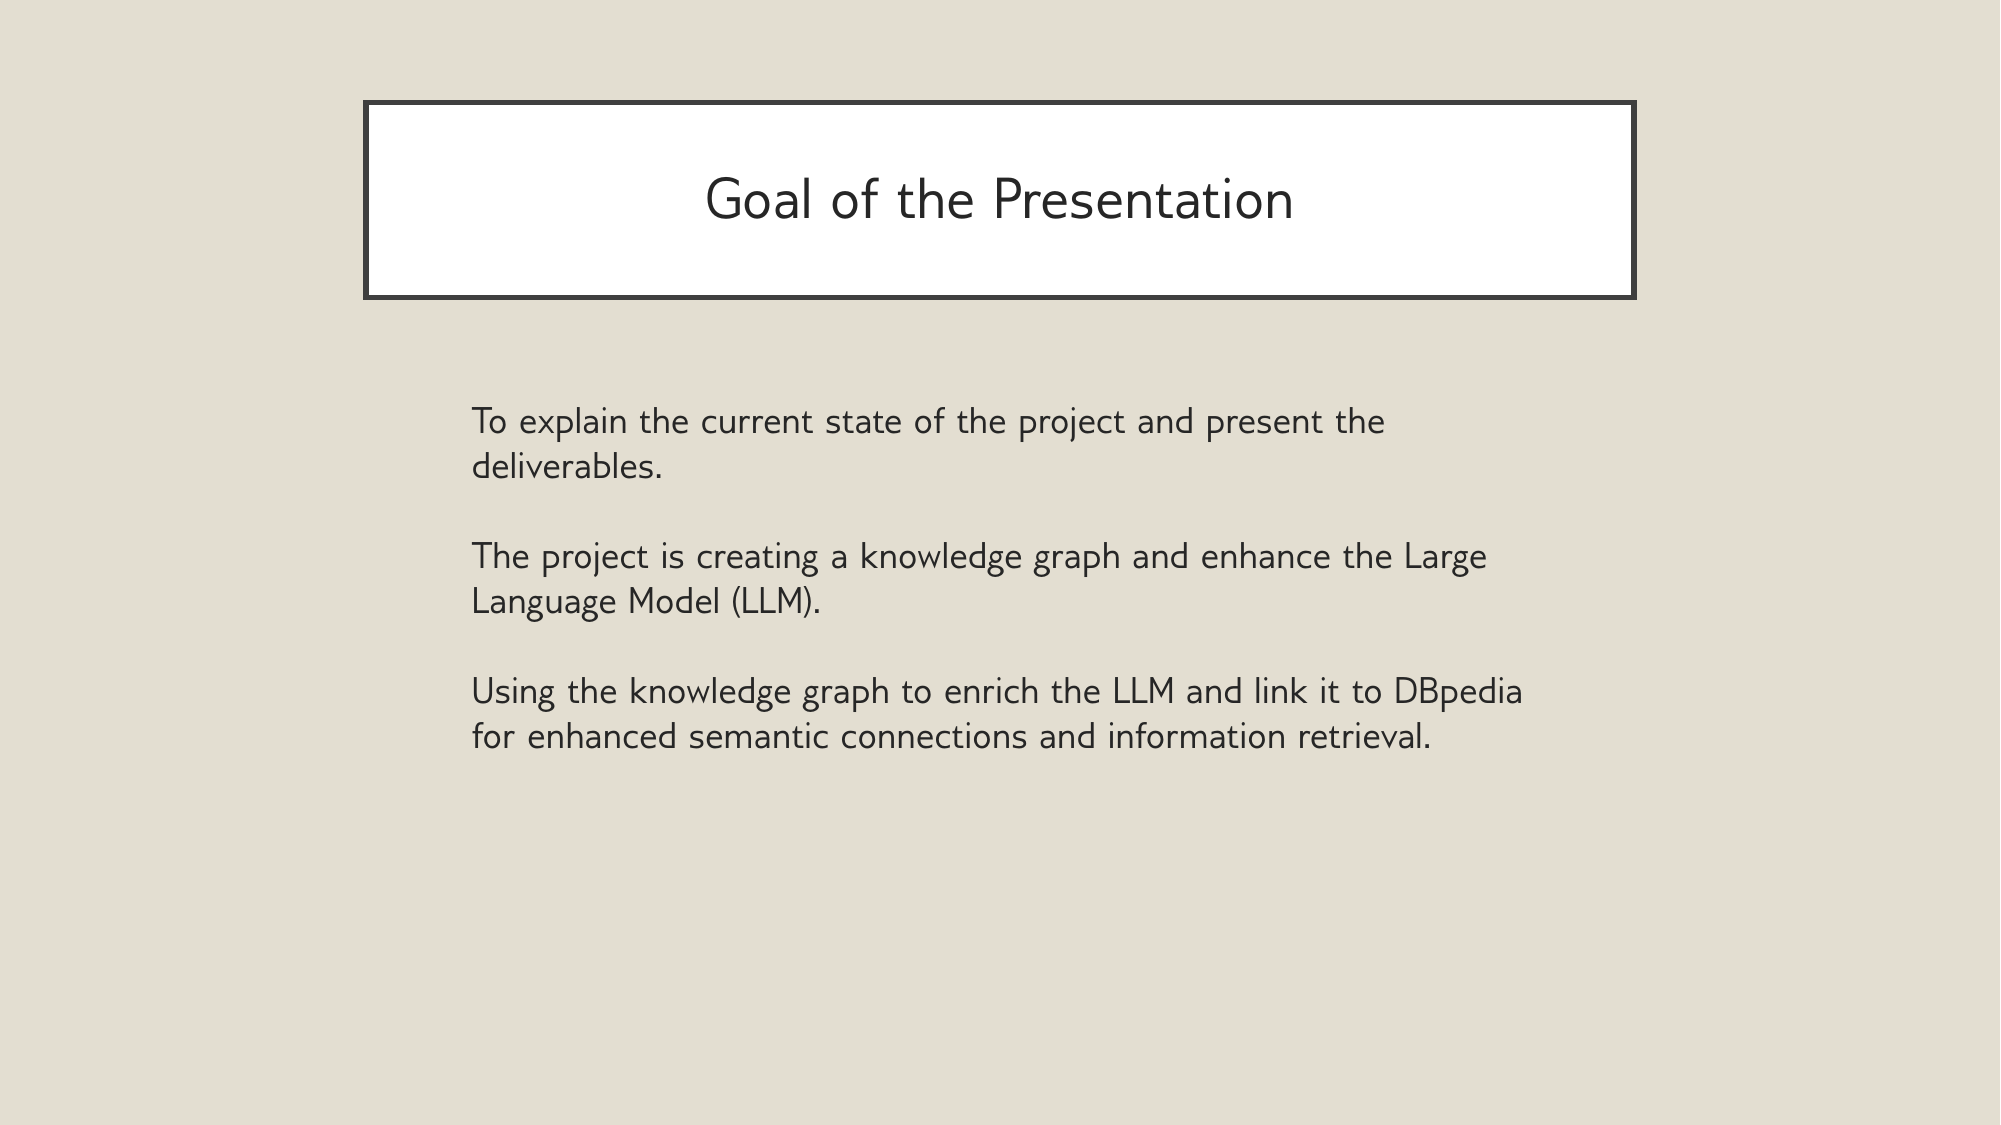

# Goal of the Presentation
To explain the current state of the project and present the deliverables.

The project is creating a knowledge graph and enhance the Large Language Model (LLM).

Using the knowledge graph to enrich the LLM and link it to DBpedia for enhanced semantic connections and information retrieval.